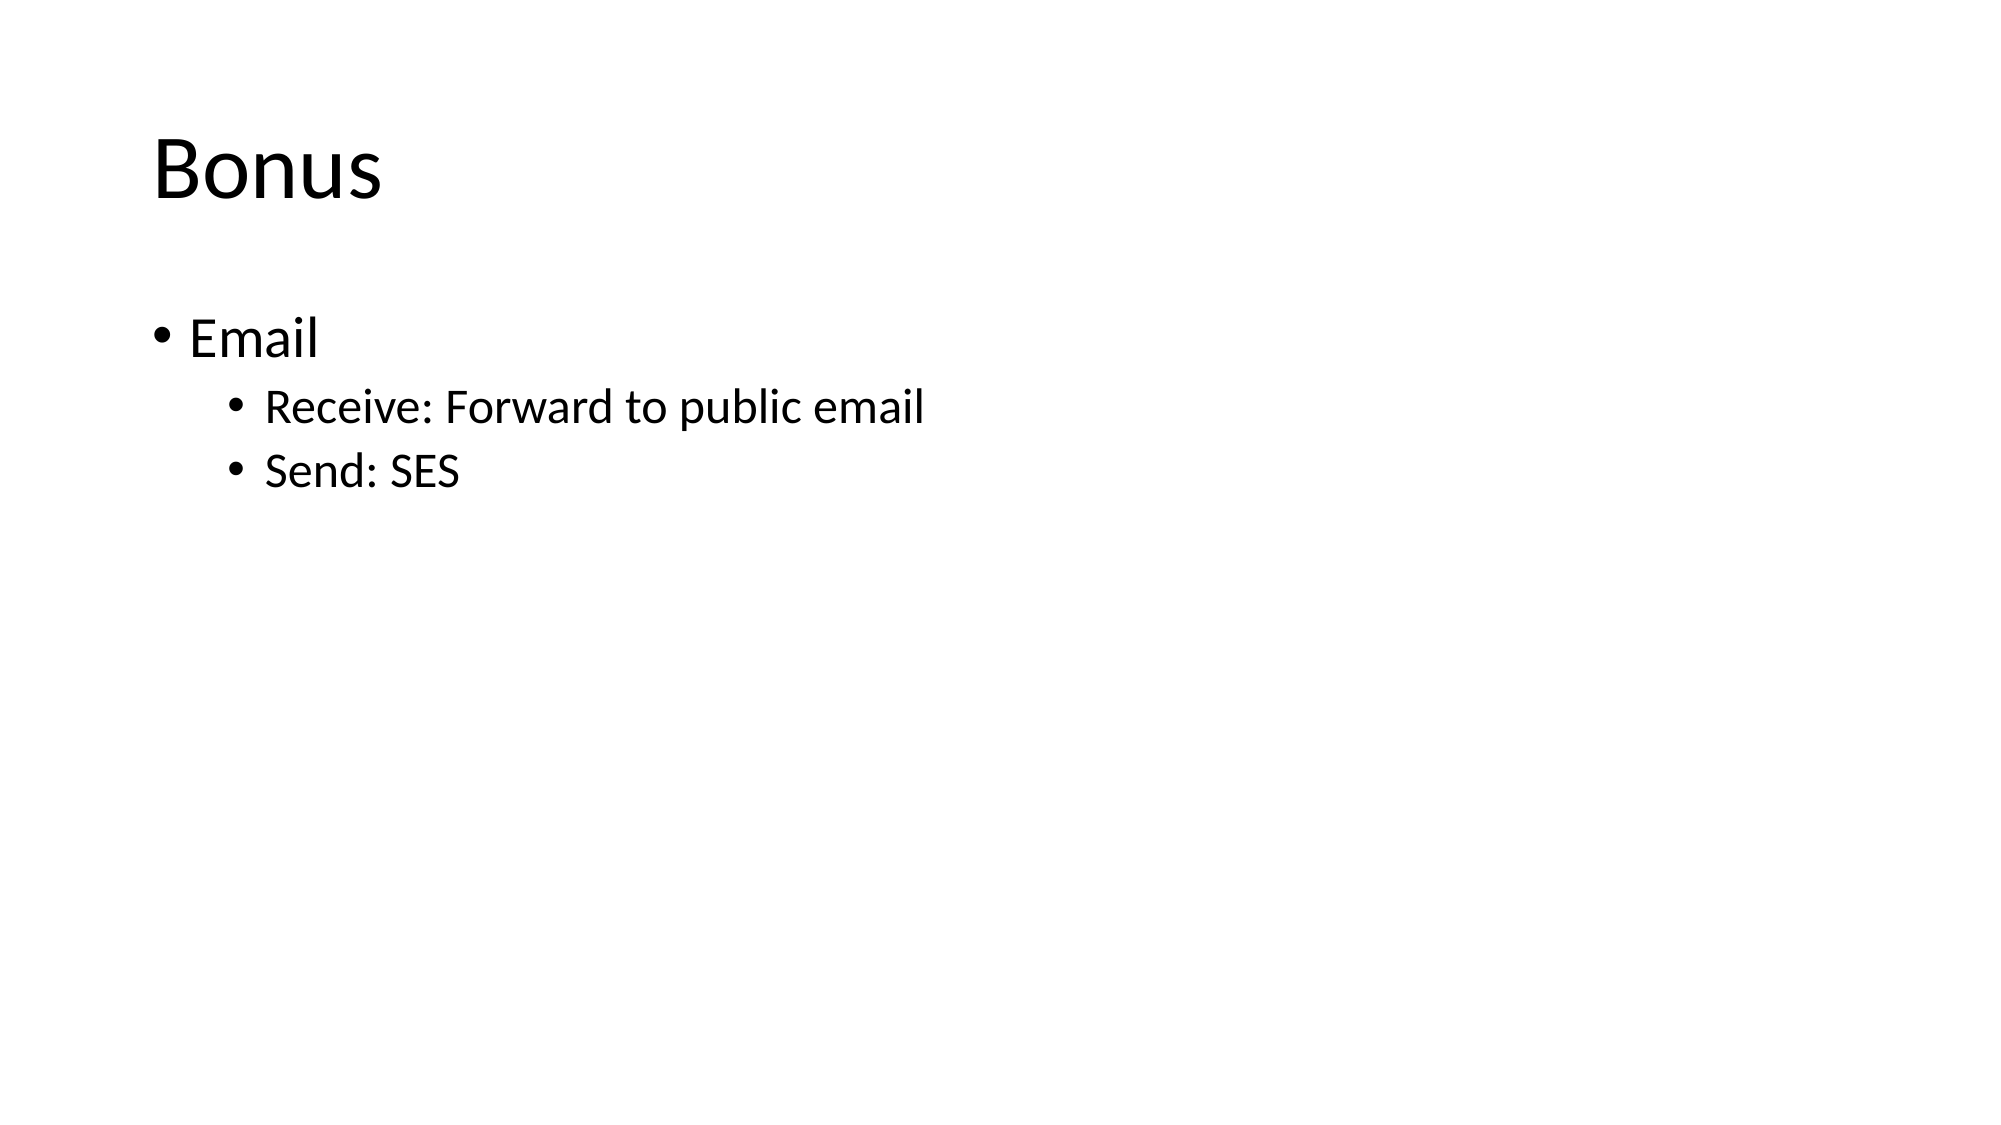

# Bonus
Email
Receive: Forward to public email
Send: SES